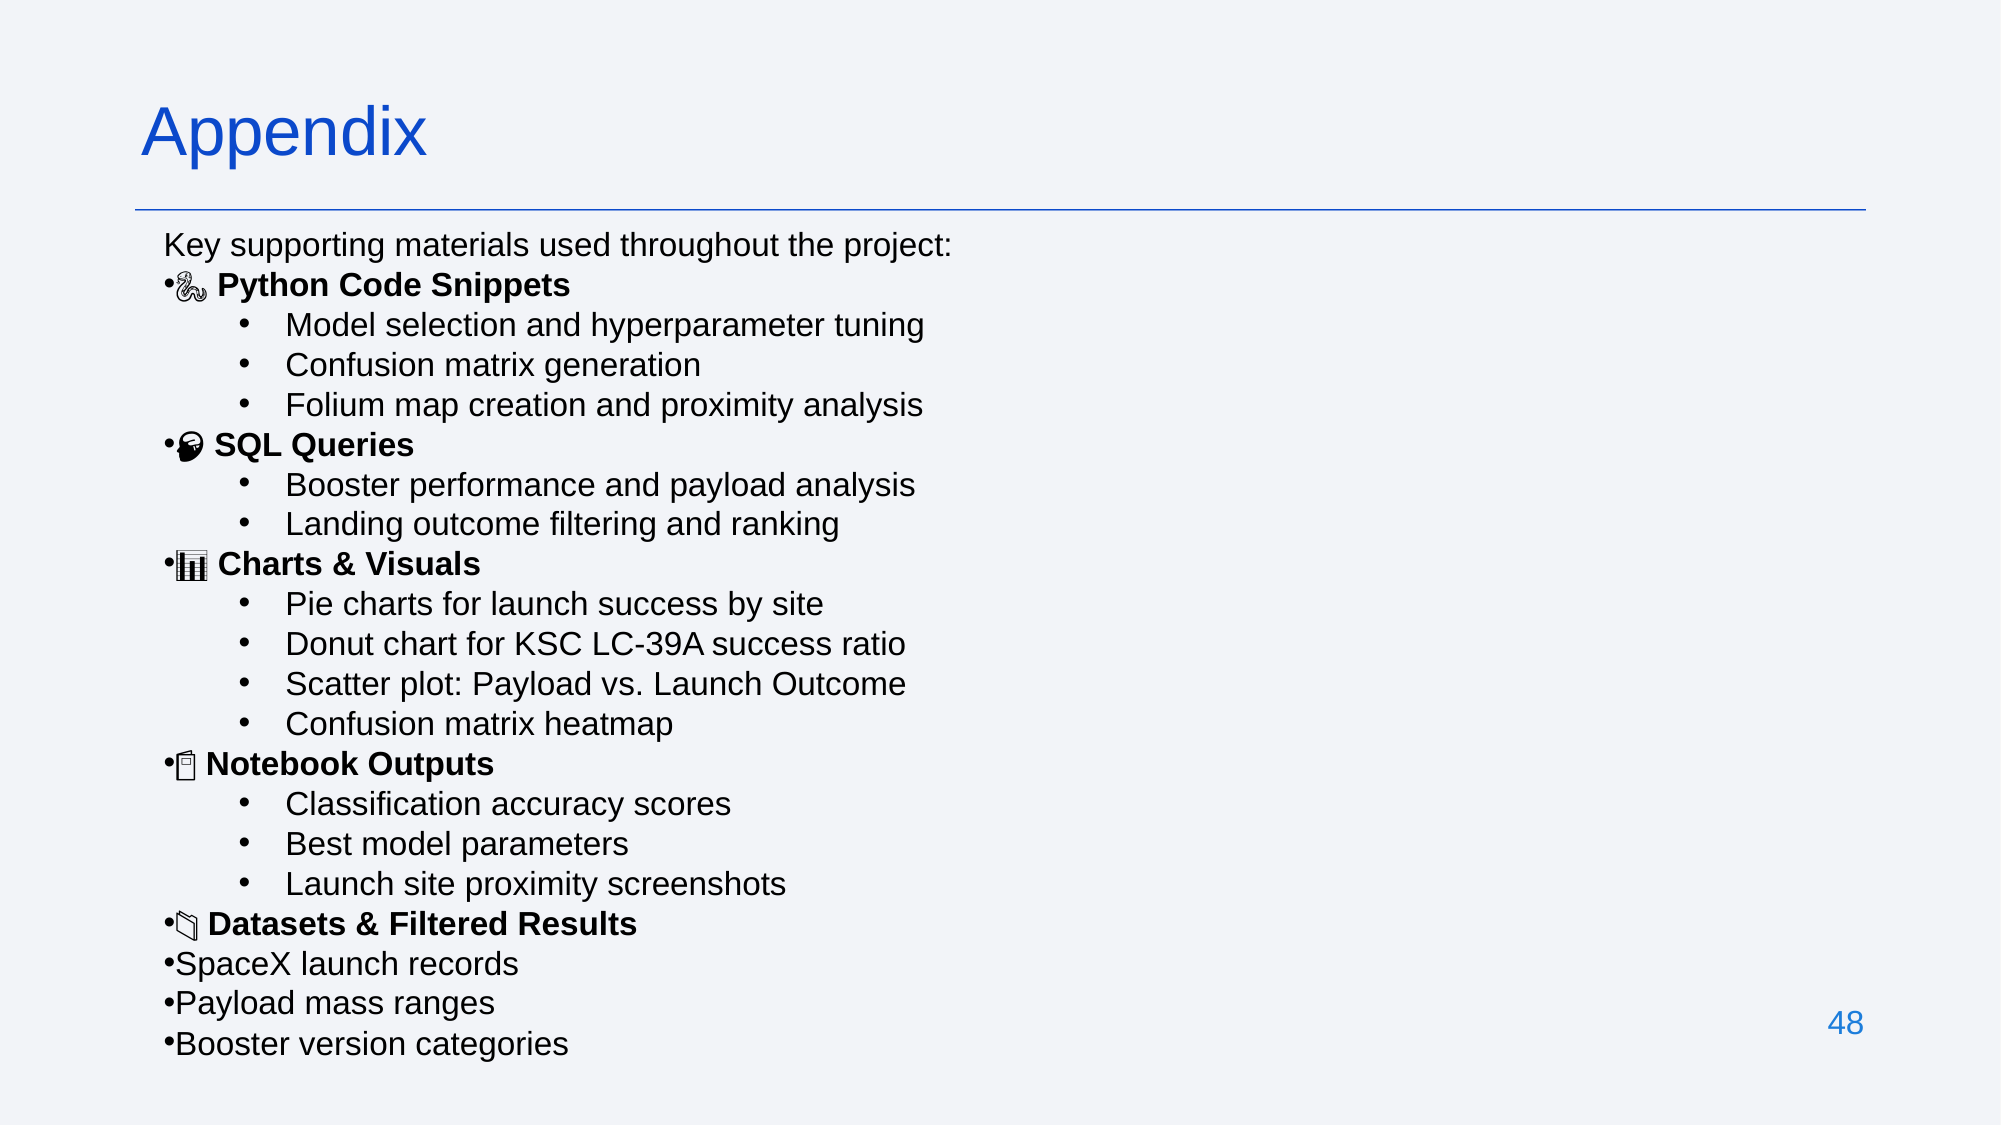

Appendix
Key supporting materials used throughout the project:
🐍 Python Code Snippets
Model selection and hyperparameter tuning
Confusion matrix generation
Folium map creation and proximity analysis
🧠 SQL Queries
Booster performance and payload analysis
Landing outcome filtering and ranking
📊 Charts & Visuals
Pie charts for launch success by site
Donut chart for KSC LC-39A success ratio
Scatter plot: Payload vs. Launch Outcome
Confusion matrix heatmap
📓 Notebook Outputs
Classification accuracy scores
Best model parameters
Launch site proximity screenshots
📁 Datasets & Filtered Results
SpaceX launch records
Payload mass ranges
Booster version categories
48